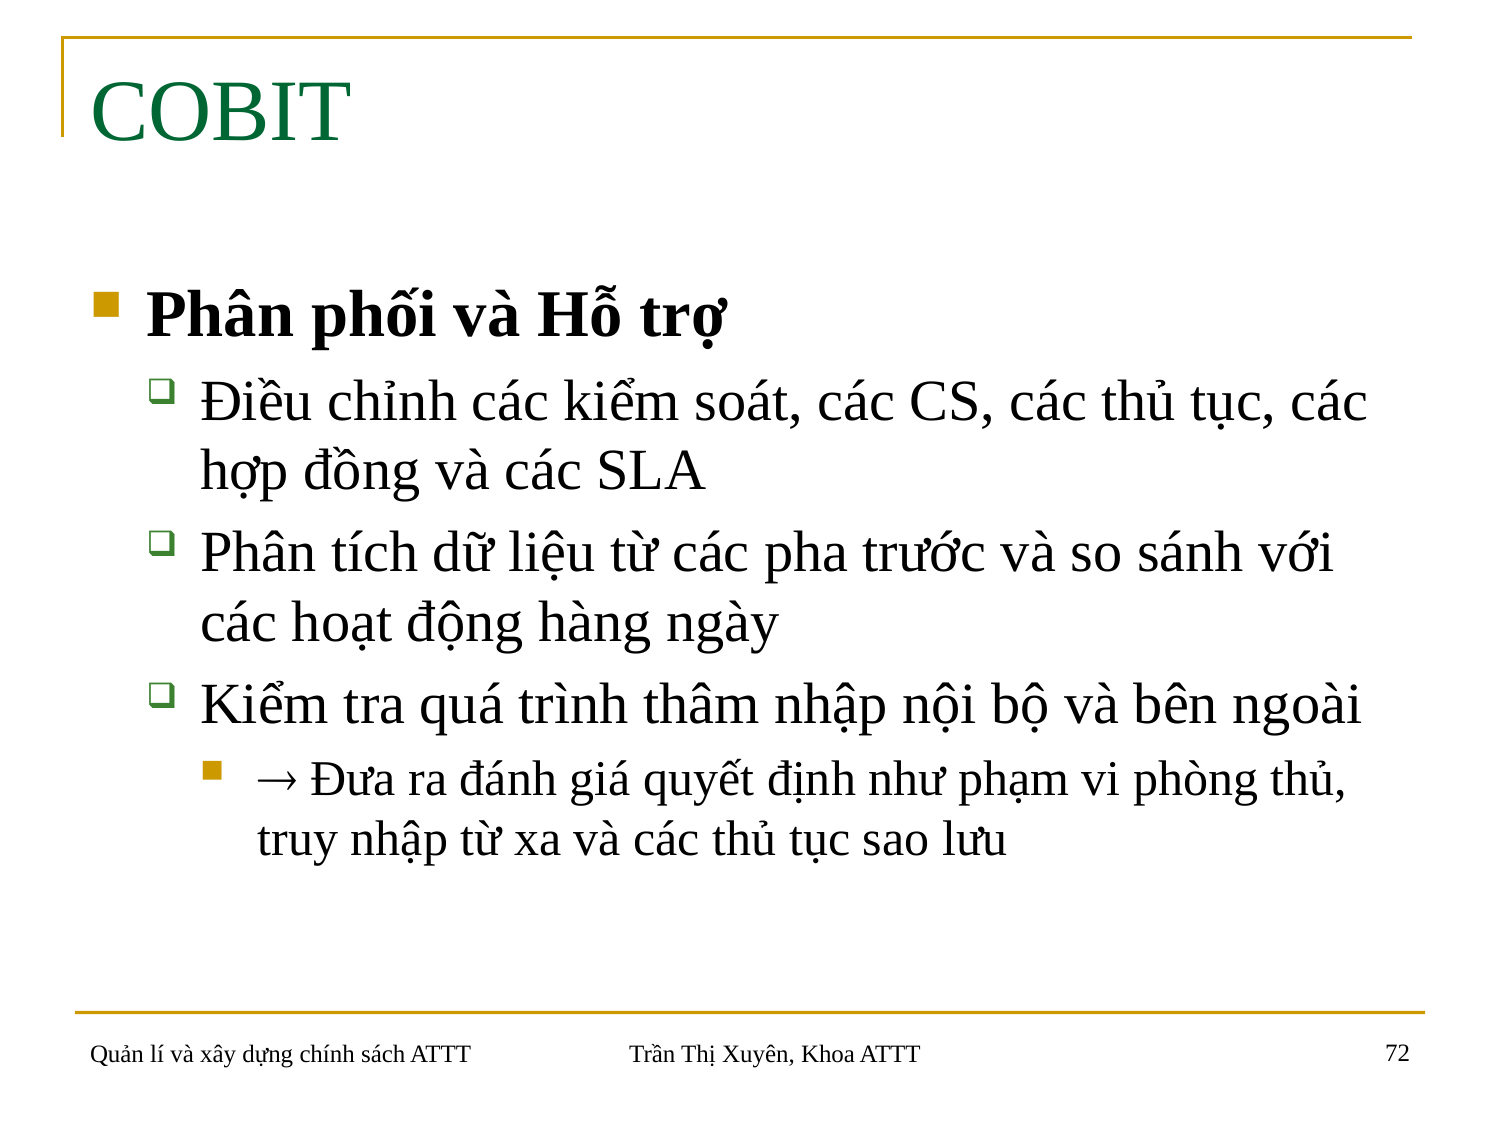

# COBIT
Phân phối và Hỗ trợ
Điều chỉnh các kiểm soát, các CS, các thủ tục, các hợp đồng và các SLA
Phân tích dữ liệu từ các pha trước và so sánh với các hoạt động hàng ngày
Kiểm tra quá trình thâm nhập nội bộ và bên ngoài
→ Đưa ra đánh giá quyết định như phạm vi phòng thủ, truy nhập từ xa và các thủ tục sao lưu
72
Quản lí và xây dựng chính sách ATTT
Trần Thị Xuyên, Khoa ATTT